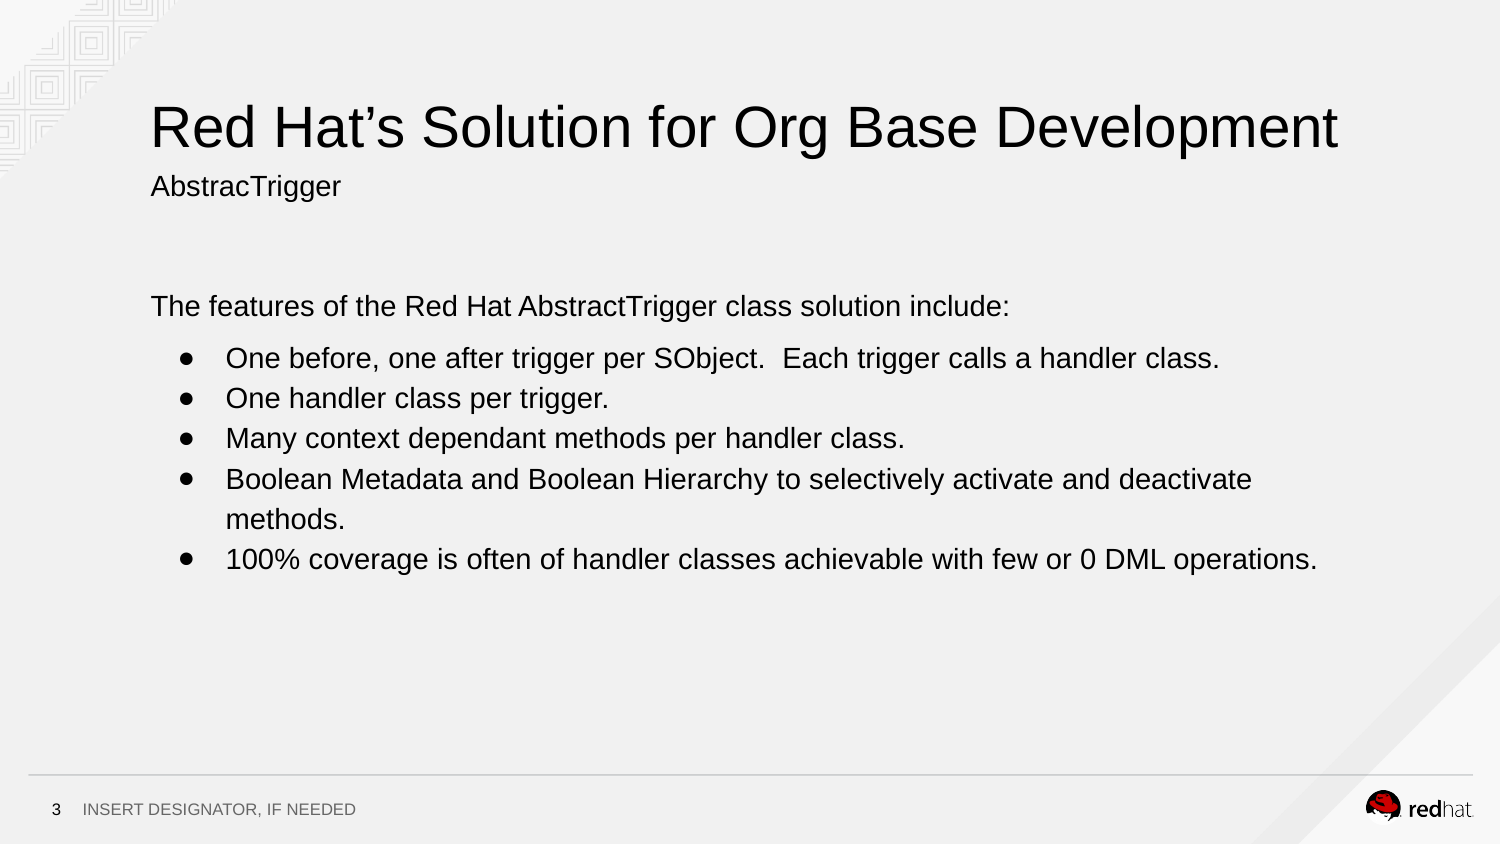

# Red Hat’s Solution for Org Base Development
AbstracTrigger
The features of the Red Hat AbstractTrigger class solution include:
One before, one after trigger per SObject.  Each trigger calls a handler class.
One handler class per trigger.
Many context dependant methods per handler class.
Boolean Metadata and Boolean Hierarchy to selectively activate and deactivate methods.
100% coverage is often of handler classes achievable with few or 0 DML operations.
3